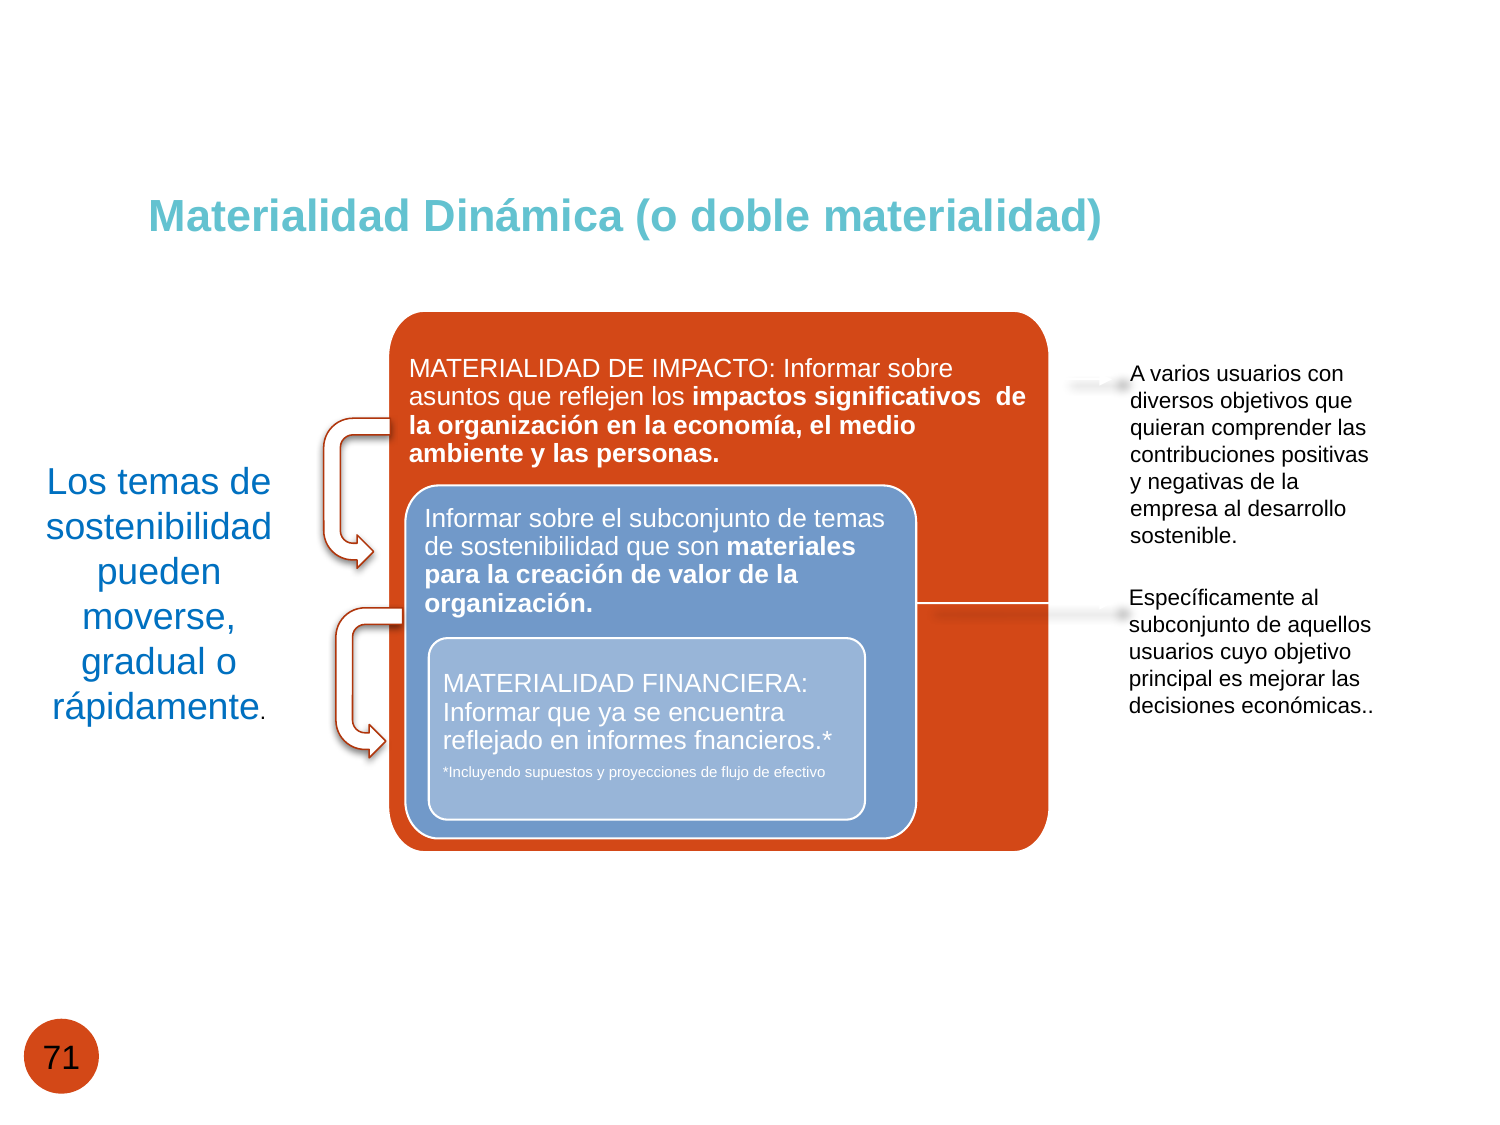

Materialidad Dinámica (o doble materialidad)

MATERIALIDAD DE IMPACTO: Informar sobre asuntos que reflejen los impactos significativos  de la organización en la economía, el medio ambiente y las personas.
Informar sobre el subconjunto de temas de sostenibilidad que son materiales para la creación de valor de la organización.
MATERIALIDAD FINANCIERA: Informar que ya se encuentra reflejado en informes fnancieros.*
*Incluyendo supuestos y proyecciones de flujo de efectivo
A varios usuarios con diversos objetivos que quieran comprender las contribuciones positivas y negativas de la empresa al desarrollo sostenible.

Los temas de sostenibilidad pueden moverse, gradual o rápidamente.

Específicamente al subconjunto de aquellos usuarios cuyo objetivo principal es mejorar las decisiones económicas..

71